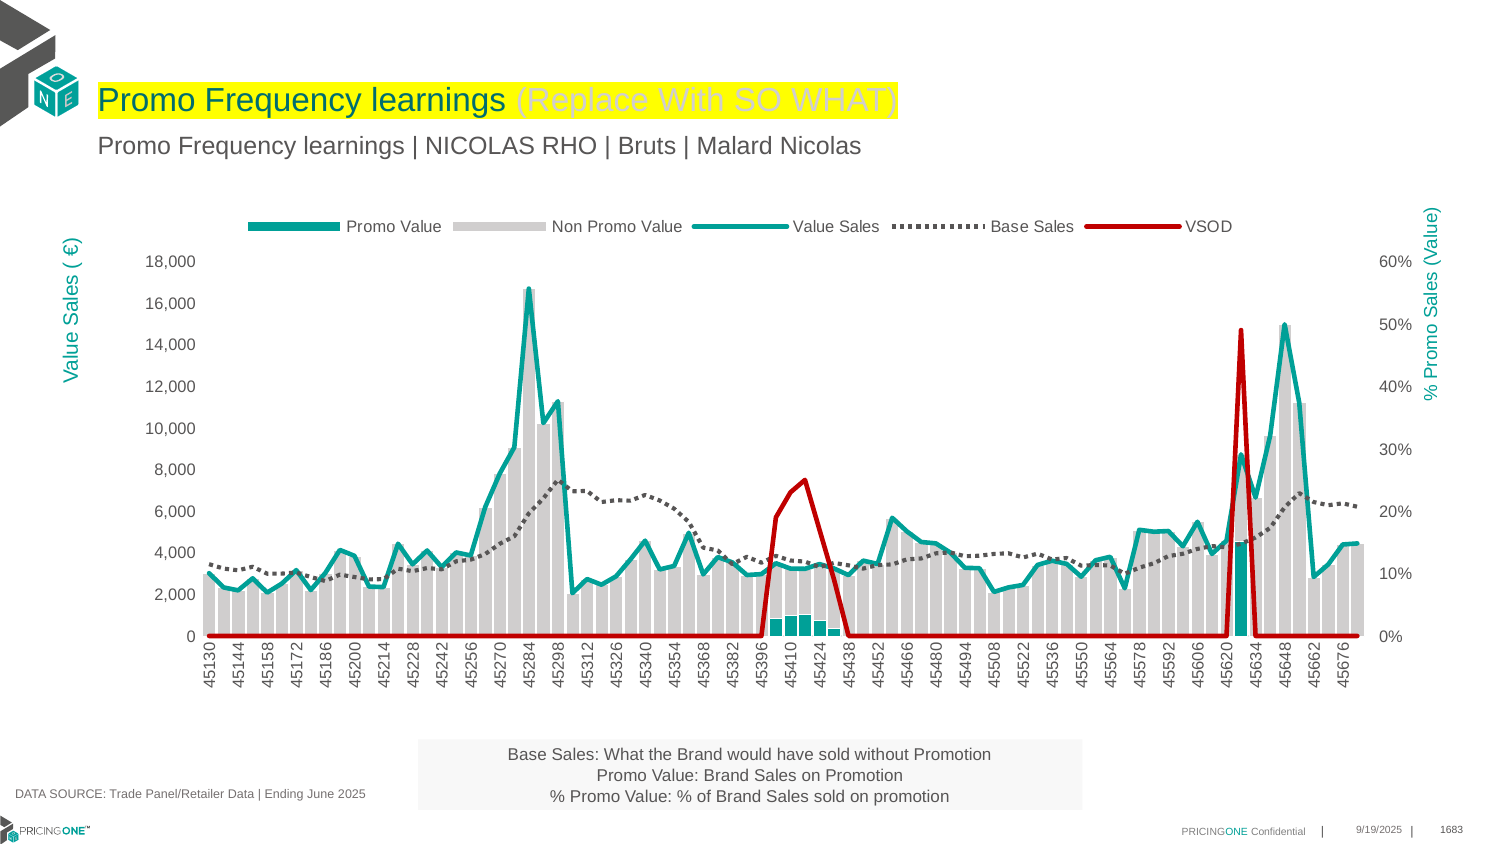

# Promo Frequency learnings (Replace With SO WHAT)
Promo Frequency learnings | NICOLAS RHO | Bruts | Malard Nicolas

### Chart

| Category | Promo Value | Non Promo Value | Value Sales | Base Sales | VSOD |
|---|---|---|---|---|---|
| 45130.0 | 0.0 | 3014.0 | 3014.0 | 3449.0 | 0.0 |
| 45137.0 | 0.0 | 2331.0 | 2331.0 | 3236.0 | 0.0 |
| 45144.0 | 0.0 | 2189.0 | 2189.0 | 3153.0 | 0.0 |
| 45151.0 | 0.0 | 2767.0 | 2767.0 | 3325.0 | 0.0 |
| 45158.0 | 0.0 | 2080.0 | 2080.0 | 2988.0 | 0.0 |
| 45165.0 | 0.0 | 2513.0 | 2513.0 | 2995.0 | 0.0 |
| 45172.0 | 0.0 | 3162.0 | 3162.0 | 3047.0 | 0.0 |
| 45179.0 | 0.0 | 2207.0 | 2207.0 | 2830.0 | 0.0 |
| 45186.0 | 0.0 | 3027.0 | 3027.0 | 2638.0 | 0.0 |
| 45193.0 | 0.0 | 4133.0 | 4133.0 | 2947.0 | 0.0 |
| 45200.0 | 0.0 | 3850.0 | 3850.0 | 2831.0 | 0.0 |
| 45207.0 | 0.0 | 2372.0 | 2372.0 | 2718.0 | 0.0 |
| 45214.0 | 0.0 | 2349.0 | 2349.0 | 2731.0 | 0.0 |
| 45221.0 | 0.0 | 4430.0 | 4430.0 | 3231.0 | 0.0 |
| 45228.0 | 0.0 | 3439.0 | 3439.0 | 3110.0 | 0.0 |
| 45235.0 | 0.0 | 4105.0 | 4105.0 | 3261.0 | 0.0 |
| 45242.0 | 0.0 | 3306.0 | 3306.0 | 3203.0 | 0.0 |
| 45249.0 | 0.0 | 4010.0 | 4010.0 | 3585.0 | 0.0 |
| 45256.0 | 0.0 | 3867.0 | 3867.0 | 3663.0 | 0.0 |
| 45263.0 | 0.0 | 6191.0 | 6191.0 | 3933.0 | 0.0 |
| 45270.0 | 0.0 | 7808.0 | 7808.0 | 4427.0 | 0.0 |
| 45277.0 | 0.0 | 9068.0 | 9068.0 | 4789.0 | 0.0 |
| 45284.0 | 0.0 | 16691.0 | 16691.0 | 5890.0 | 0.0 |
| 45291.0 | 0.0 | 10230.0 | 10230.0 | 6610.0 | 0.0 |
| 45298.0 | 0.0 | 11279.0 | 11279.0 | 7508.0 | 0.0 |
| 45305.0 | 0.0 | 2054.0 | 2054.0 | 6946.0 | 0.0 |
| 45312.0 | 0.0 | 2735.0 | 2735.0 | 6966.0 | 0.0 |
| 45319.0 | 0.0 | 2460.0 | 2460.0 | 6435.0 | 0.0 |
| 45326.0 | 0.0 | 2865.0 | 2865.0 | 6522.0 | 0.0 |
| 45333.0 | 0.0 | 3681.0 | 3681.0 | 6500.0 | 0.0 |
| 45340.0 | 0.0 | 4579.0 | 4579.0 | 6774.0 | 0.0 |
| 45347.0 | 0.0 | 3193.0 | 3193.0 | 6508.0 | 0.0 |
| 45354.0 | 0.0 | 3365.0 | 3365.0 | 6112.0 | 0.0 |
| 45361.0 | 0.0 | 4955.0 | 4955.0 | 5478.0 | 0.0 |
| 45368.0 | 0.0 | 2959.0 | 2959.0 | 4241.0 | 0.0 |
| 45375.0 | 0.0 | 3788.0 | 3788.0 | 4103.0 | 0.0 |
| 45382.0 | 0.0 | 3533.0 | 3533.0 | 3449.0 | 0.0 |
| 45389.0 | 0.0 | 2927.0 | 2927.0 | 3800.0 | 0.0 |
| 45396.0 | 0.0 | 2970.0 | 2970.0 | 3519.0 | 0.0 |
| 45403.0 | 828.0 | 2664.0 | 3492.0 | 3846.0 | 0.19 |
| 45410.0 | 1000.0 | 2235.0 | 3235.0 | 3625.0 | 0.23 |
| 45417.0 | 1045.0 | 2179.0 | 3224.0 | 3570.0 | 0.25 |
| 45424.0 | 756.0 | 2695.0 | 3451.0 | 3310.0 | 0.17 |
| 45431.0 | 388.0 | 2851.0 | 3239.0 | 3507.0 | 0.09 |
| 45438.0 | 0.0 | 2921.0 | 2921.0 | 3391.0 | 0.0 |
| 45445.0 | 0.0 | 3619.0 | 3619.0 | 3237.0 | 0.0 |
| 45452.0 | 0.0 | 3457.0 | 3457.0 | 3405.0 | 0.0 |
| 45459.0 | 0.0 | 5676.0 | 5676.0 | 3435.0 | 0.0 |
| 45466.0 | 0.0 | 5030.0 | 5030.0 | 3680.0 | 0.0 |
| 45473.0 | 0.0 | 4512.0 | 4512.0 | 3720.0 | 0.0 |
| 45480.0 | 0.0 | 4447.0 | 4447.0 | 3968.0 | 0.0 |
| 45487.0 | 0.0 | 4004.0 | 4004.0 | 4013.0 | 0.0 |
| 45494.0 | 0.0 | 3273.0 | 3273.0 | 3829.0 | 0.0 |
| 45501.0 | 0.0 | 3253.0 | 3253.0 | 3854.0 | 0.0 |
| 45508.0 | 0.0 | 2114.0 | 2114.0 | 3940.0 | 0.0 |
| 45515.0 | 0.0 | 2332.0 | 2332.0 | 3972.0 | 0.0 |
| 45522.0 | 0.0 | 2449.0 | 2449.0 | 3770.0 | 0.0 |
| 45529.0 | 0.0 | 3413.0 | 3413.0 | 3953.0 | 0.0 |
| 45536.0 | 0.0 | 3612.0 | 3612.0 | 3670.0 | 0.0 |
| 45543.0 | 0.0 | 3464.0 | 3464.0 | 3745.0 | 0.0 |
| 45550.0 | 0.0 | 2848.0 | 2848.0 | 3375.0 | 0.0 |
| 45557.0 | 0.0 | 3635.0 | 3635.0 | 3407.0 | 0.0 |
| 45564.0 | 0.0 | 3804.0 | 3804.0 | 3384.0 | 0.0 |
| 45571.0 | 0.0 | 2292.0 | 2292.0 | 2989.0 | 0.0 |
| 45578.0 | 0.0 | 5099.0 | 5099.0 | 3278.0 | 0.0 |
| 45585.0 | 0.0 | 5006.0 | 5006.0 | 3492.0 | 0.0 |
| 45592.0 | 0.0 | 5040.0 | 5040.0 | 3834.0 | 0.0 |
| 45599.0 | 0.0 | 4308.0 | 4308.0 | 3949.0 | 0.0 |
| 45606.0 | 0.0 | 5485.0 | 5485.0 | 4182.0 | 0.0 |
| 45613.0 | 0.0 | 3939.0 | 3939.0 | 4316.0 | 0.0 |
| 45620.0 | 0.0 | 4579.0 | 4579.0 | 4257.0 | 0.0 |
| 45627.0 | 4565.0 | 4165.0 | 8730.0 | 4430.0 | 0.49 |
| 45634.0 | 0.0 | 6650.0 | 6650.0 | 4728.0 | 0.0 |
| 45641.0 | 0.0 | 9626.0 | 9626.0 | 5189.0 | 0.0 |
| 45648.0 | 0.0 | 14977.0 | 14977.0 | 6182.0 | 0.0 |
| 45655.0 | 0.0 | 11217.0 | 11217.0 | 6862.0 | 0.0 |
| 45662.0 | 0.0 | 2833.0 | 2833.0 | 6433.0 | 0.0 |
| 45669.0 | 0.0 | 3438.0 | 3438.0 | 6280.0 | 0.0 |
| 45676.0 | 0.0 | 4393.0 | 4393.0 | 6370.0 | 0.0 |
| 45683.0 | 0.0 | 4446.0 | 4446.0 | 6208.0 | 0.0 |
% Promo Sales (Value)
Value Sales ( €)
Base Sales: What the Brand would have sold without Promotion
Promo Value: Brand Sales on Promotion
% Promo Value: % of Brand Sales sold on promotion
DATA SOURCE: Trade Panel/Retailer Data | Ending June 2025

9/19/2025
1683